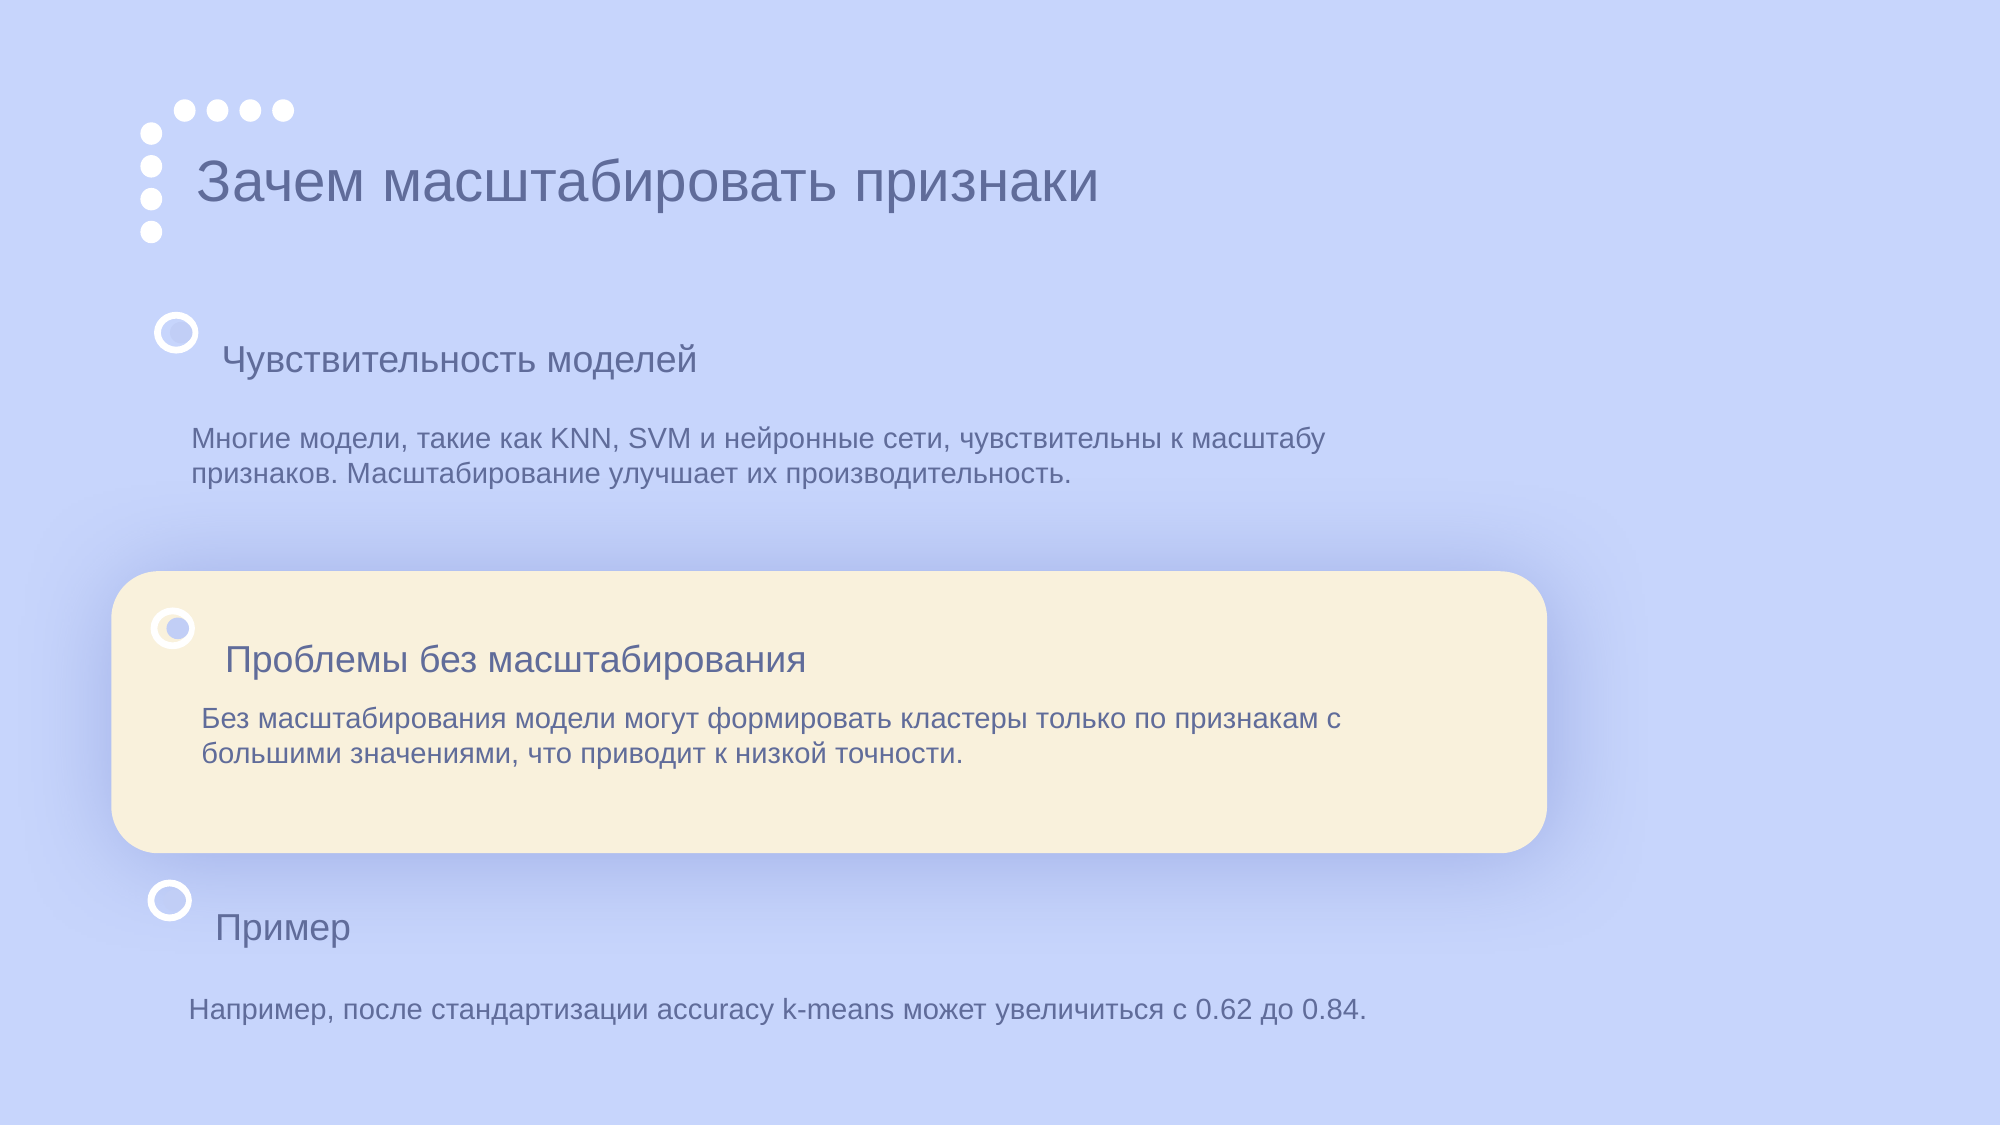

Зачем масштабировать признаки

Чувствительность моделей

Многие модели, такие как KNN, SVM и нейронные сети, чувствительны к масштабу признаков. Масштабирование улучшает их производительность.

Проблемы без масштабирования

Без масштабирования модели могут формировать кластеры только по признакам с большими значениями, что приводит к низкой точности.
Пример

Например, после стандартизации accuracy k-means может увеличиться с 0.62 до 0.84.